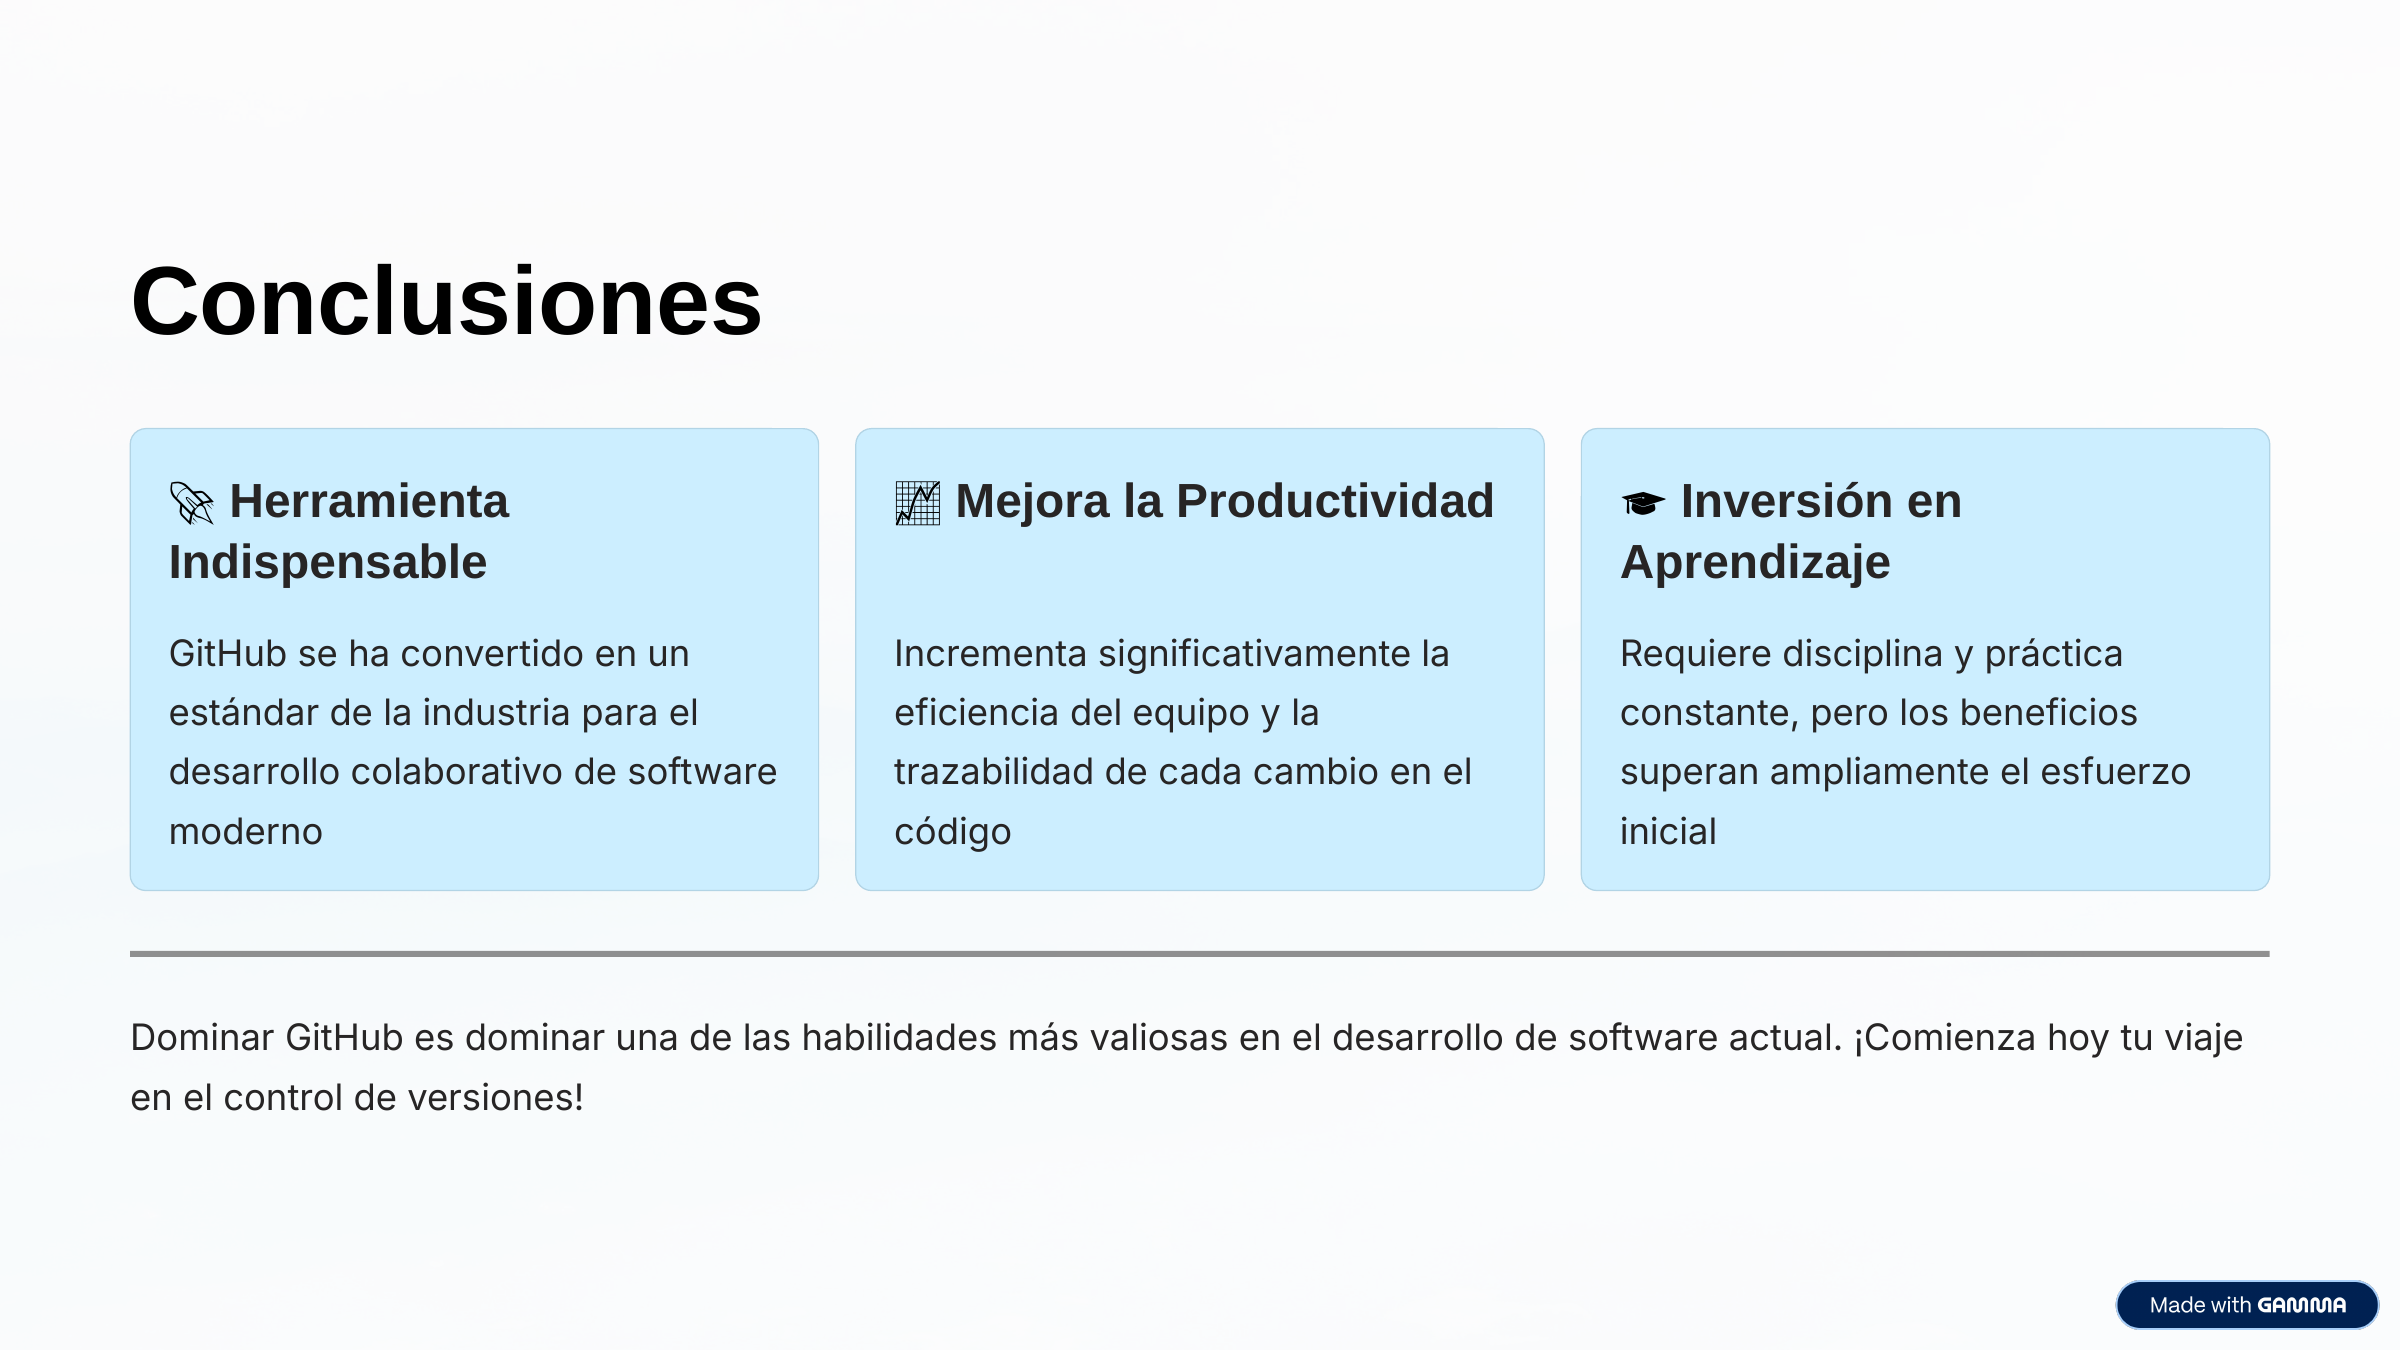

Conclusiones

🚀 Herramienta Indispensable
📈 Mejora la Productividad
🎓 Inversión en Aprendizaje
GitHub se ha convertido en un estándar de la industria para el desarrollo colaborativo de software moderno
Incrementa significativamente la eficiencia del equipo y la trazabilidad de cada cambio en el código
Requiere disciplina y práctica constante, pero los beneficios superan ampliamente el esfuerzo inicial

Dominar GitHub es dominar una de las habilidades más valiosas en el desarrollo de software actual. ¡Comienza hoy tu viaje en el control de versiones!